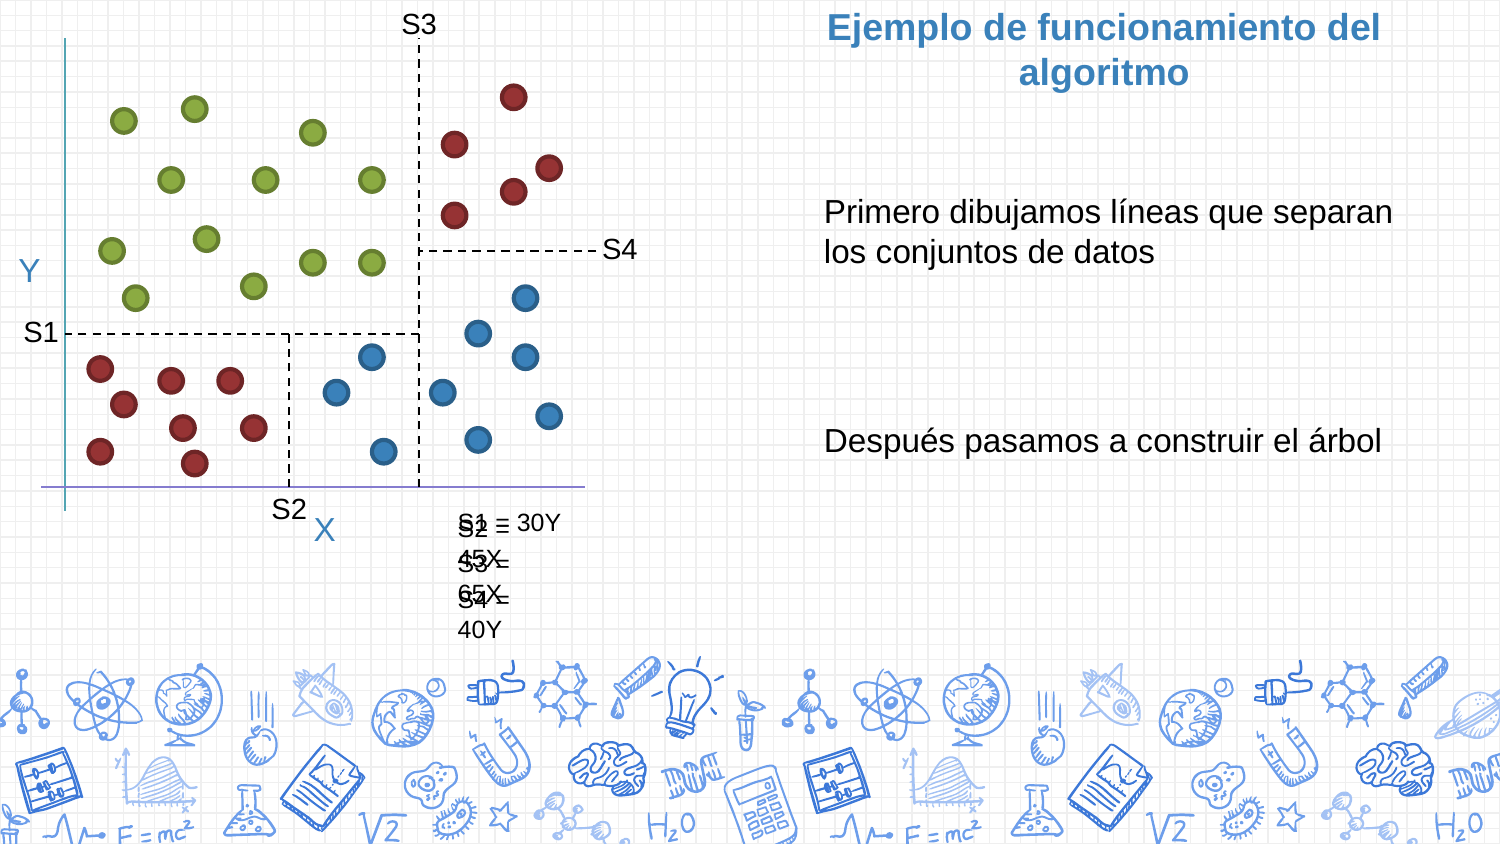

S3
Ejemplo de funcionamiento del algoritmo

Primero dibujamos líneas que separan los conjuntos de datos

S4
Y

S1

Después pasamos a construir el árbol

S2
X
S1 = 30Y
S2 = 45X
S3 = 65X
S4 = 40Y